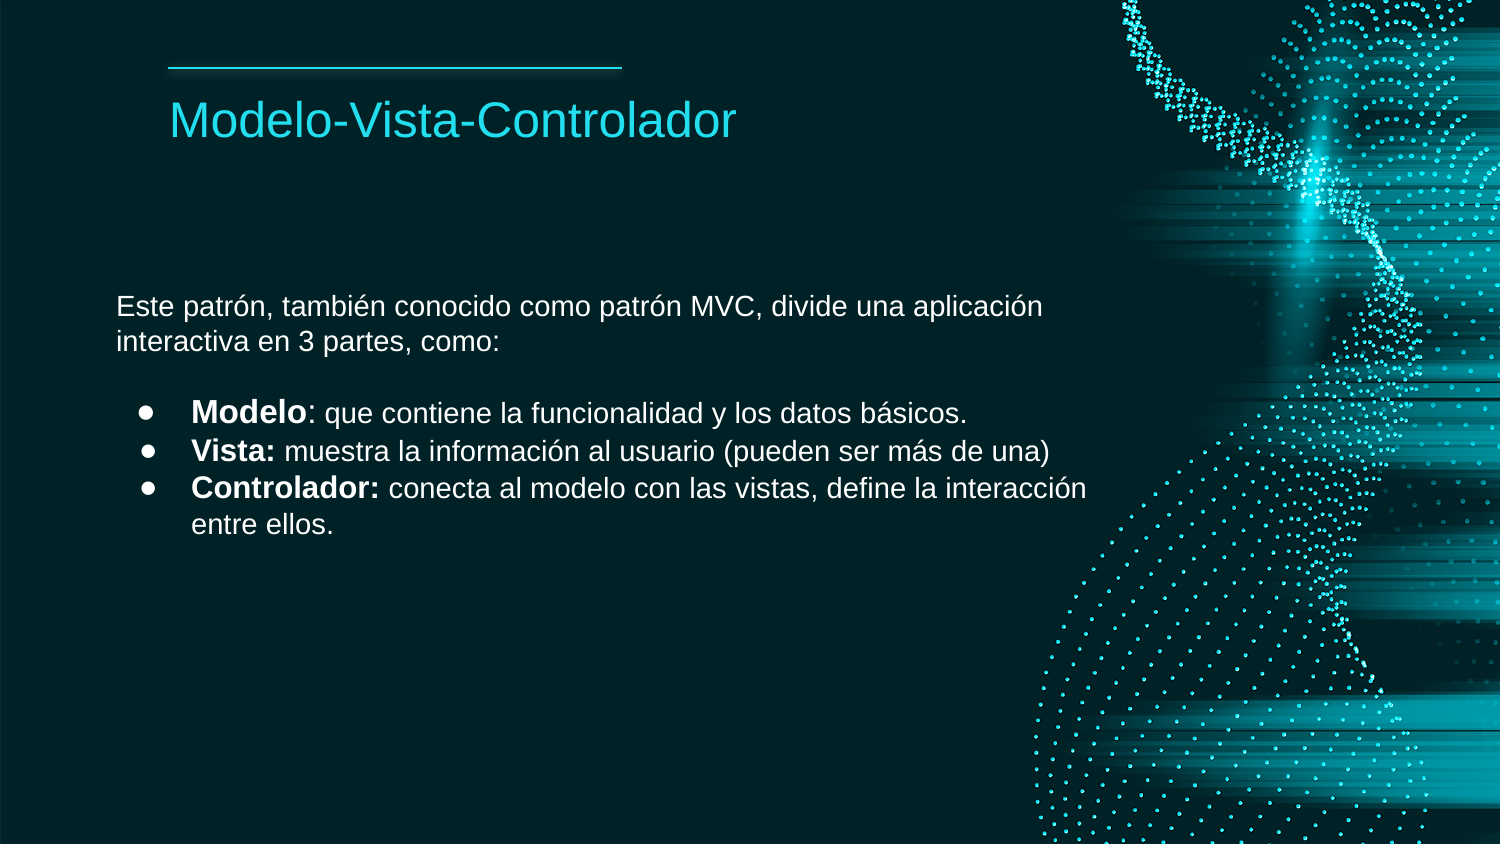

# Modelo-Vista-Controlador
Este patrón, también conocido como patrón MVC, divide una aplicación interactiva en 3 partes, como:
Modelo: que contiene la funcionalidad y los datos básicos.
Vista: muestra la información al usuario (pueden ser más de una)
Controlador: conecta al modelo con las vistas, define la interacción entre ellos.